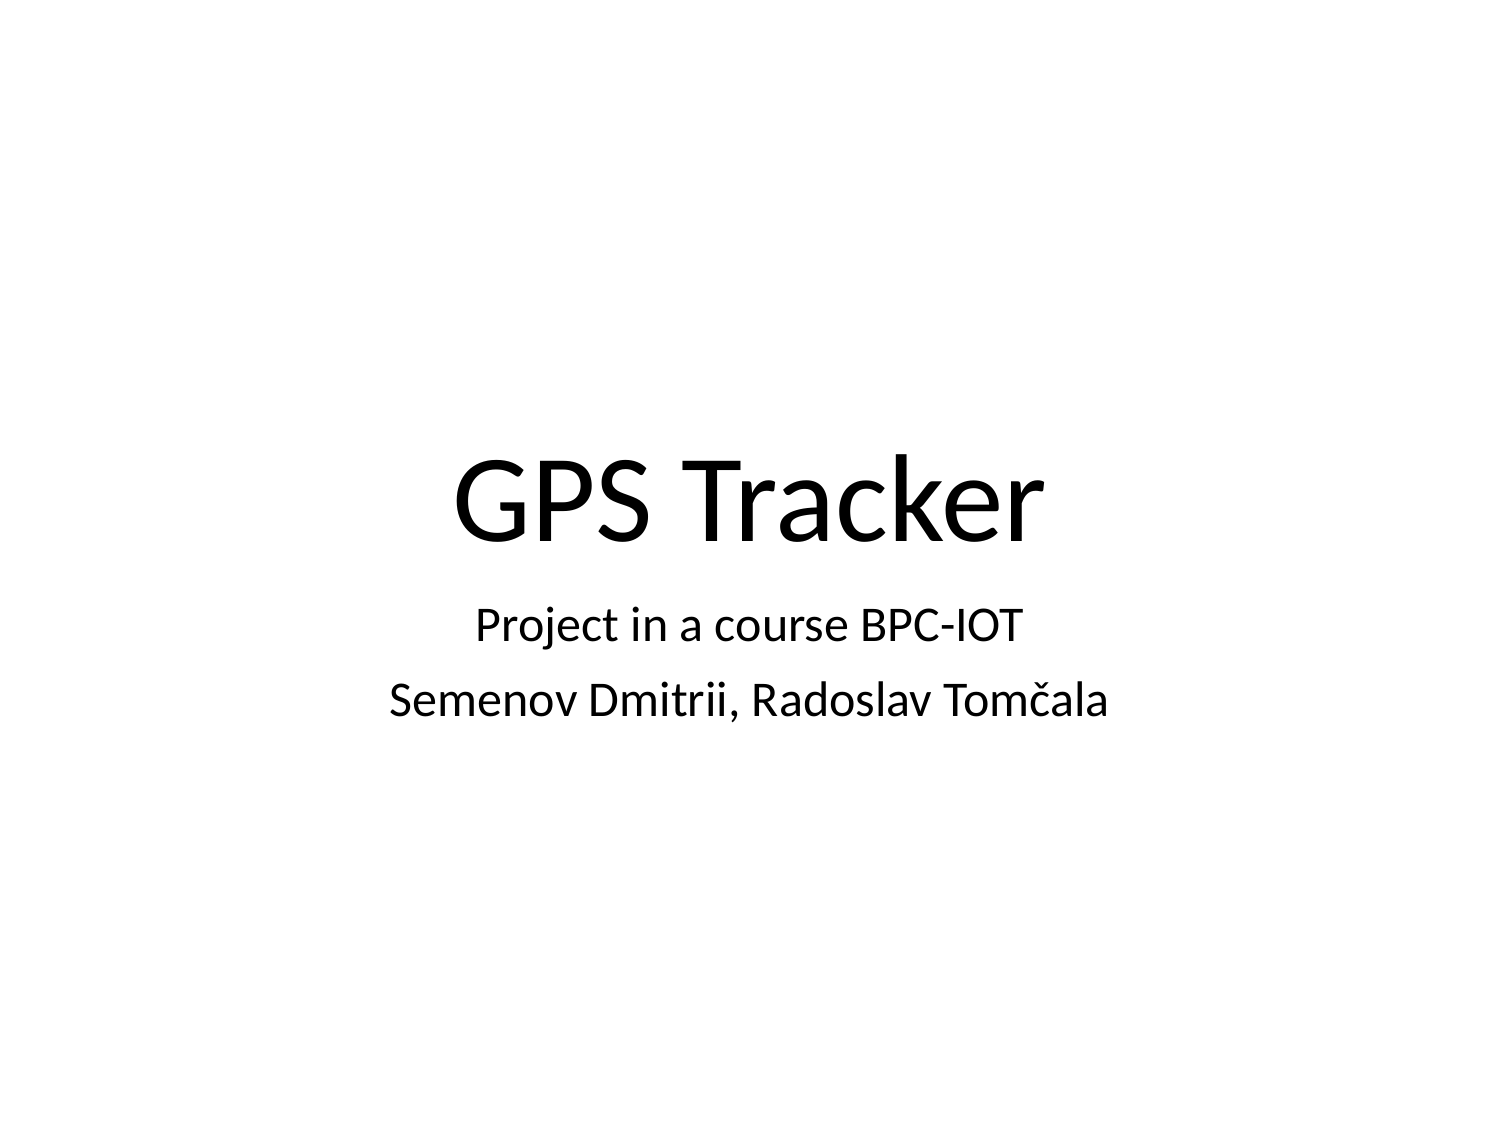

# GPS Tracker
Project in a course BPC-IOT
Semenov Dmitrii, Radoslav Tomčala